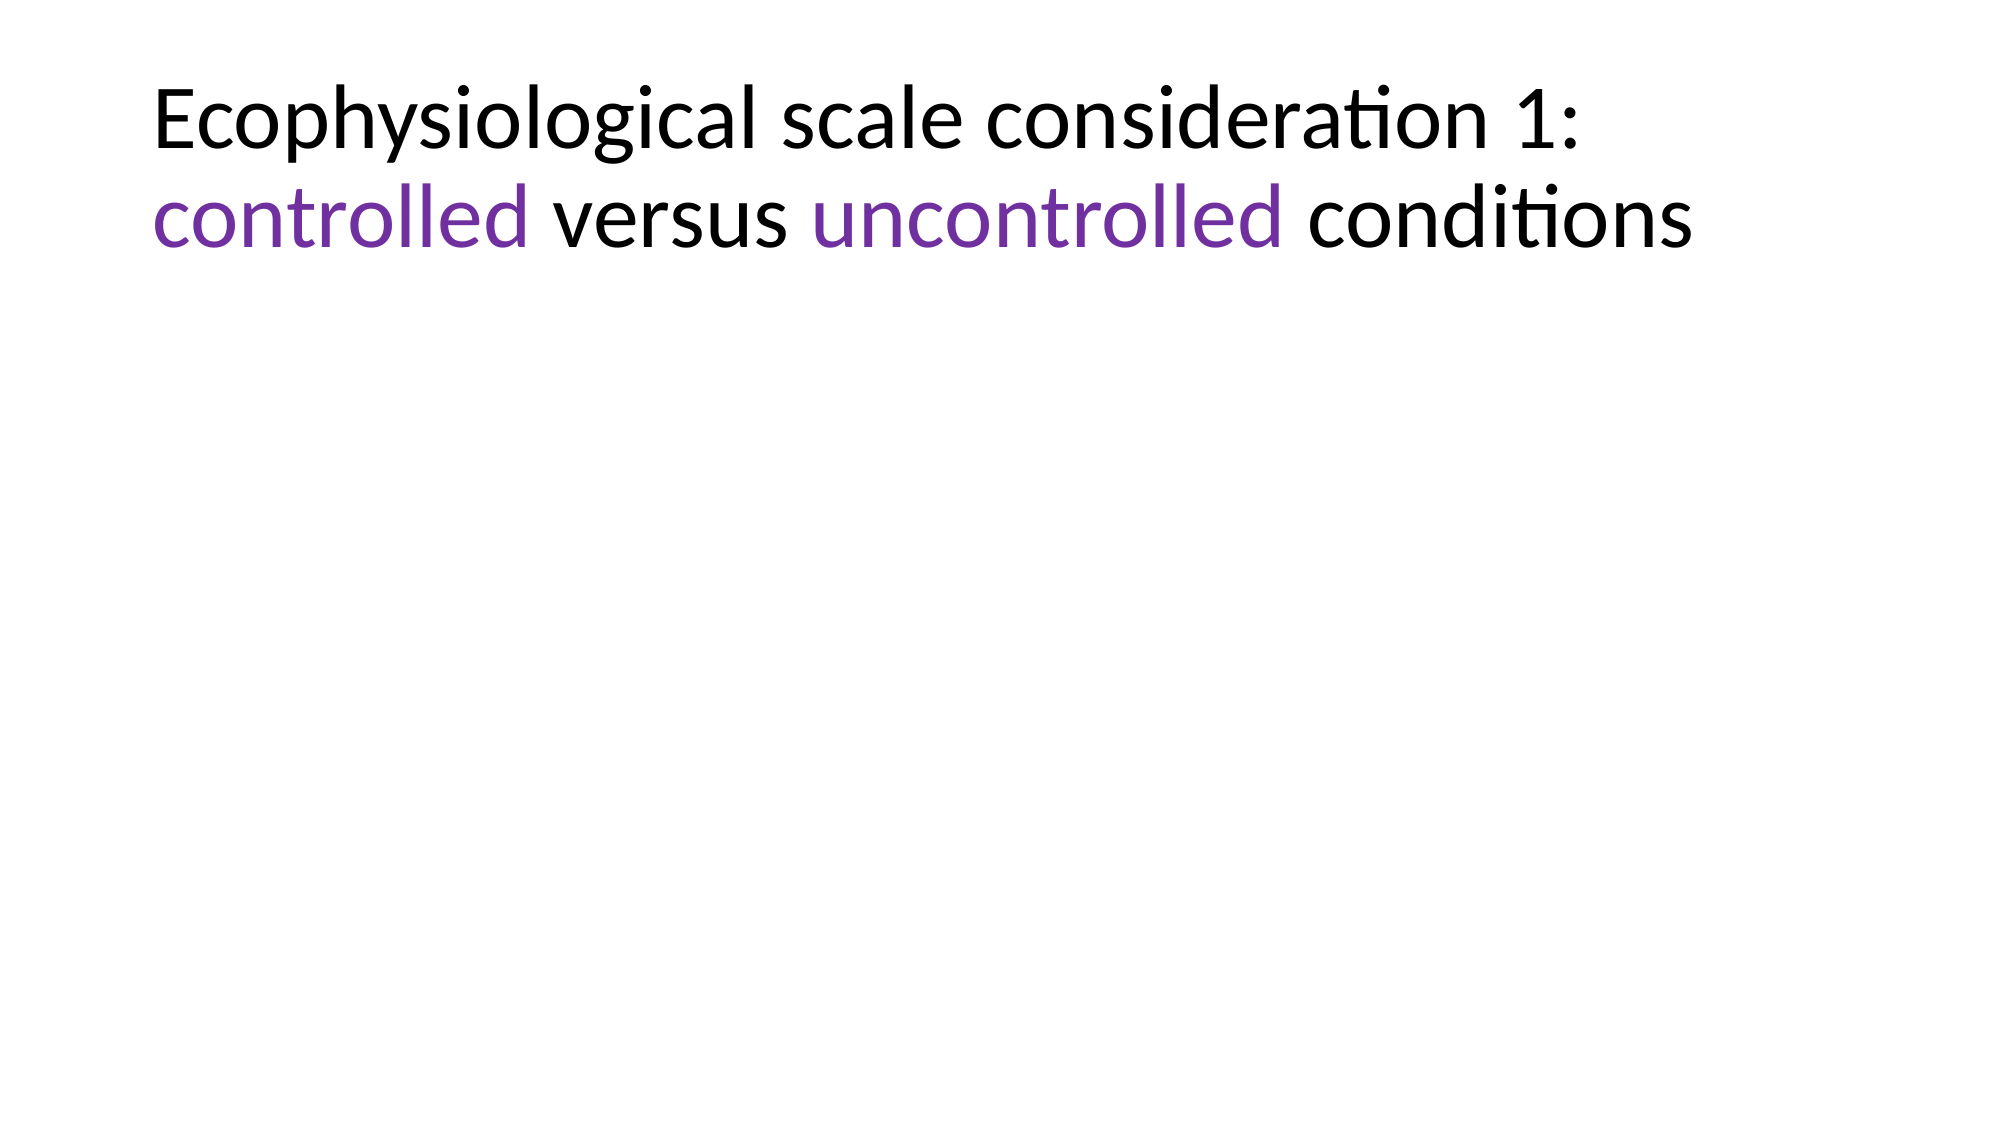

# Ecophysiological scale consideration 1: controlled versus uncontrolled conditions